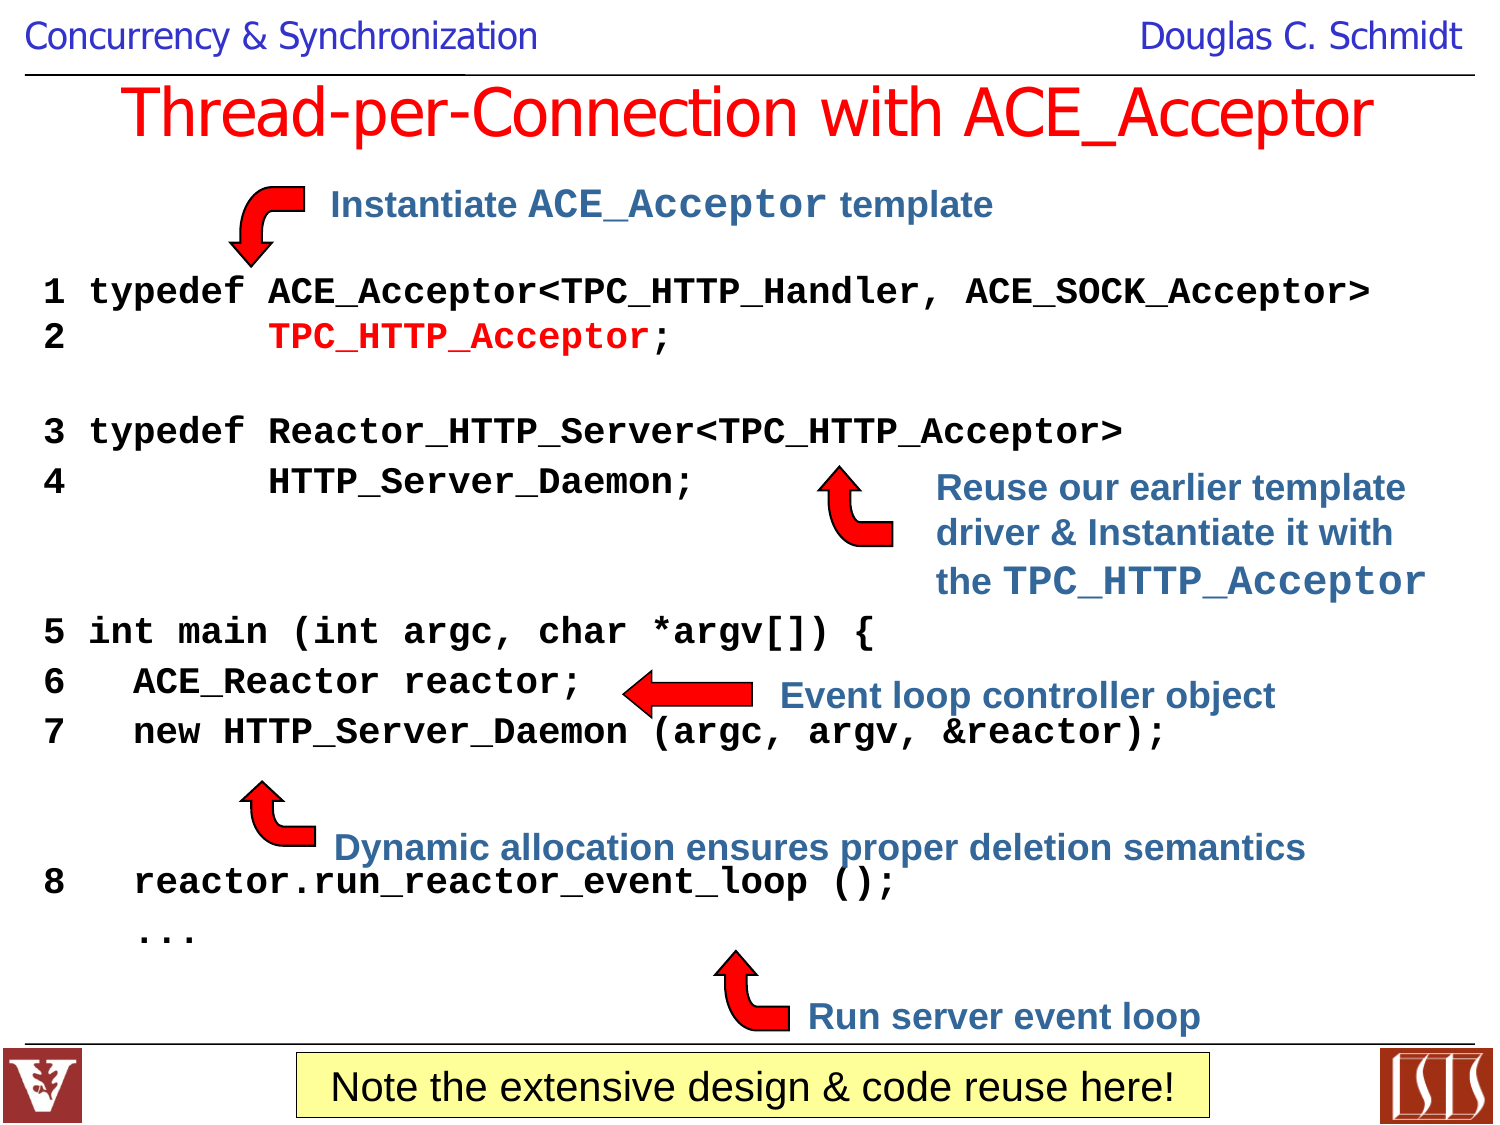

# Thread-per-Connection with ACE_Acceptor
Instantiate ACE_Acceptor template

 1 typedef ACE_Acceptor<TPC_HTTP_Handler, ACE_SOCK_Acceptor>
 2         TPC_HTTP_Acceptor;

 3 typedef Reactor_HTTP_Server<TPC_HTTP_Acceptor>
 4         HTTP_Server_Daemon;

 5 int main (int argc, char *argv[]) {
 6   ACE_Reactor reactor;
 7   new HTTP_Server_Daemon (argc, argv, &reactor);

 8   reactor.run_reactor_event_loop ();
     ...
Reuse our earlier template driver & Instantiate it with
the TPC_HTTP_Acceptor

Event loop controller object

Dynamic allocation ensures proper deletion semantics

Run server event loop
Note the extensive design & code reuse here!